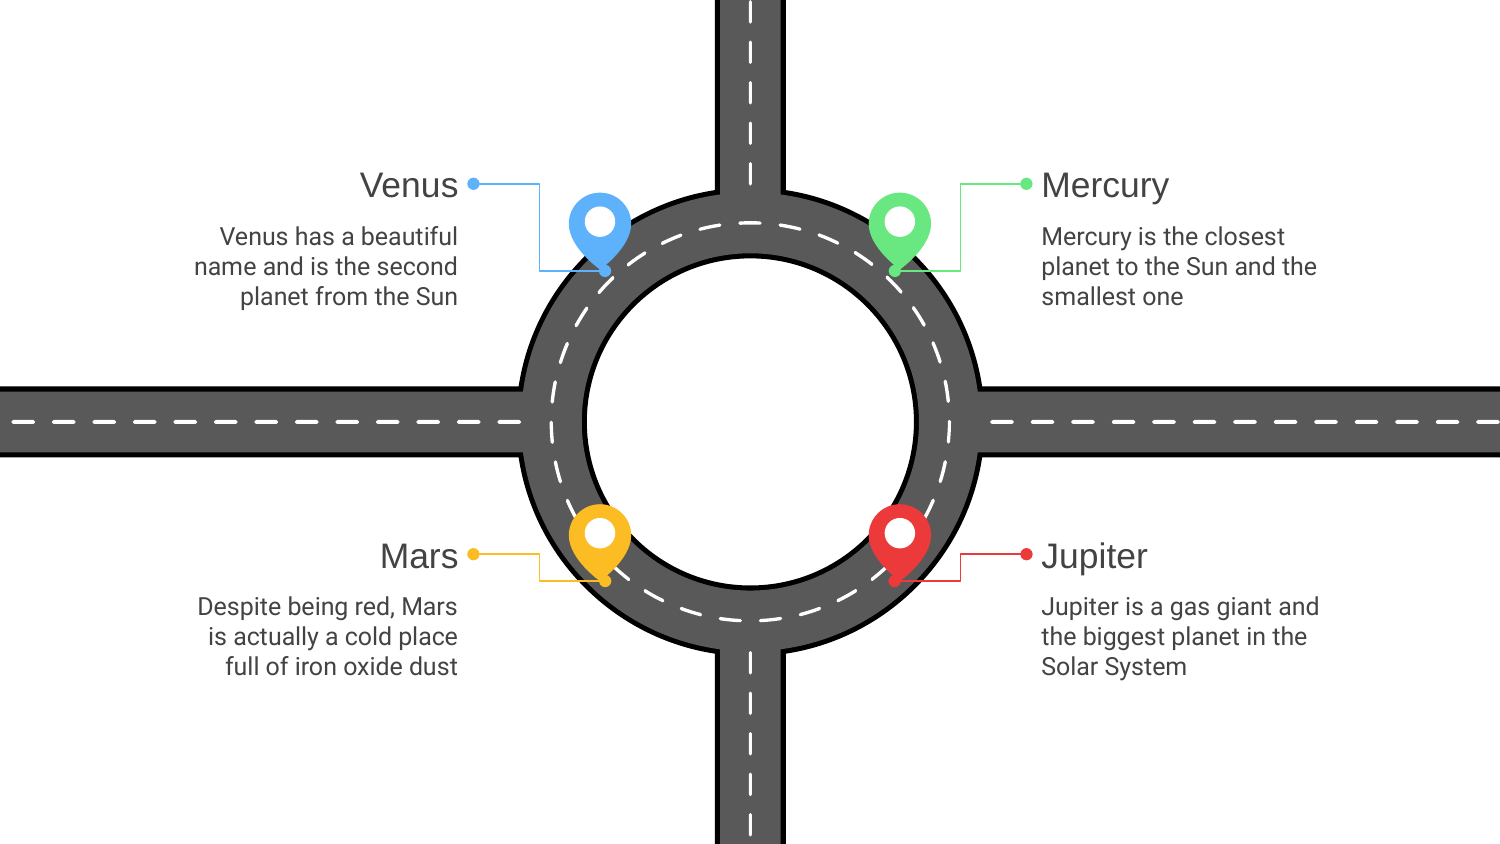

Venus

Venus has a beautiful name and is the second planet from the Sun
Mercury

Mercury is the closest planet to the Sun and the smallest one

Mars
Despite being red, Mars is actually a cold place full of iron oxide dust

Jupiter
Jupiter is a gas giant and the biggest planet in the Solar System